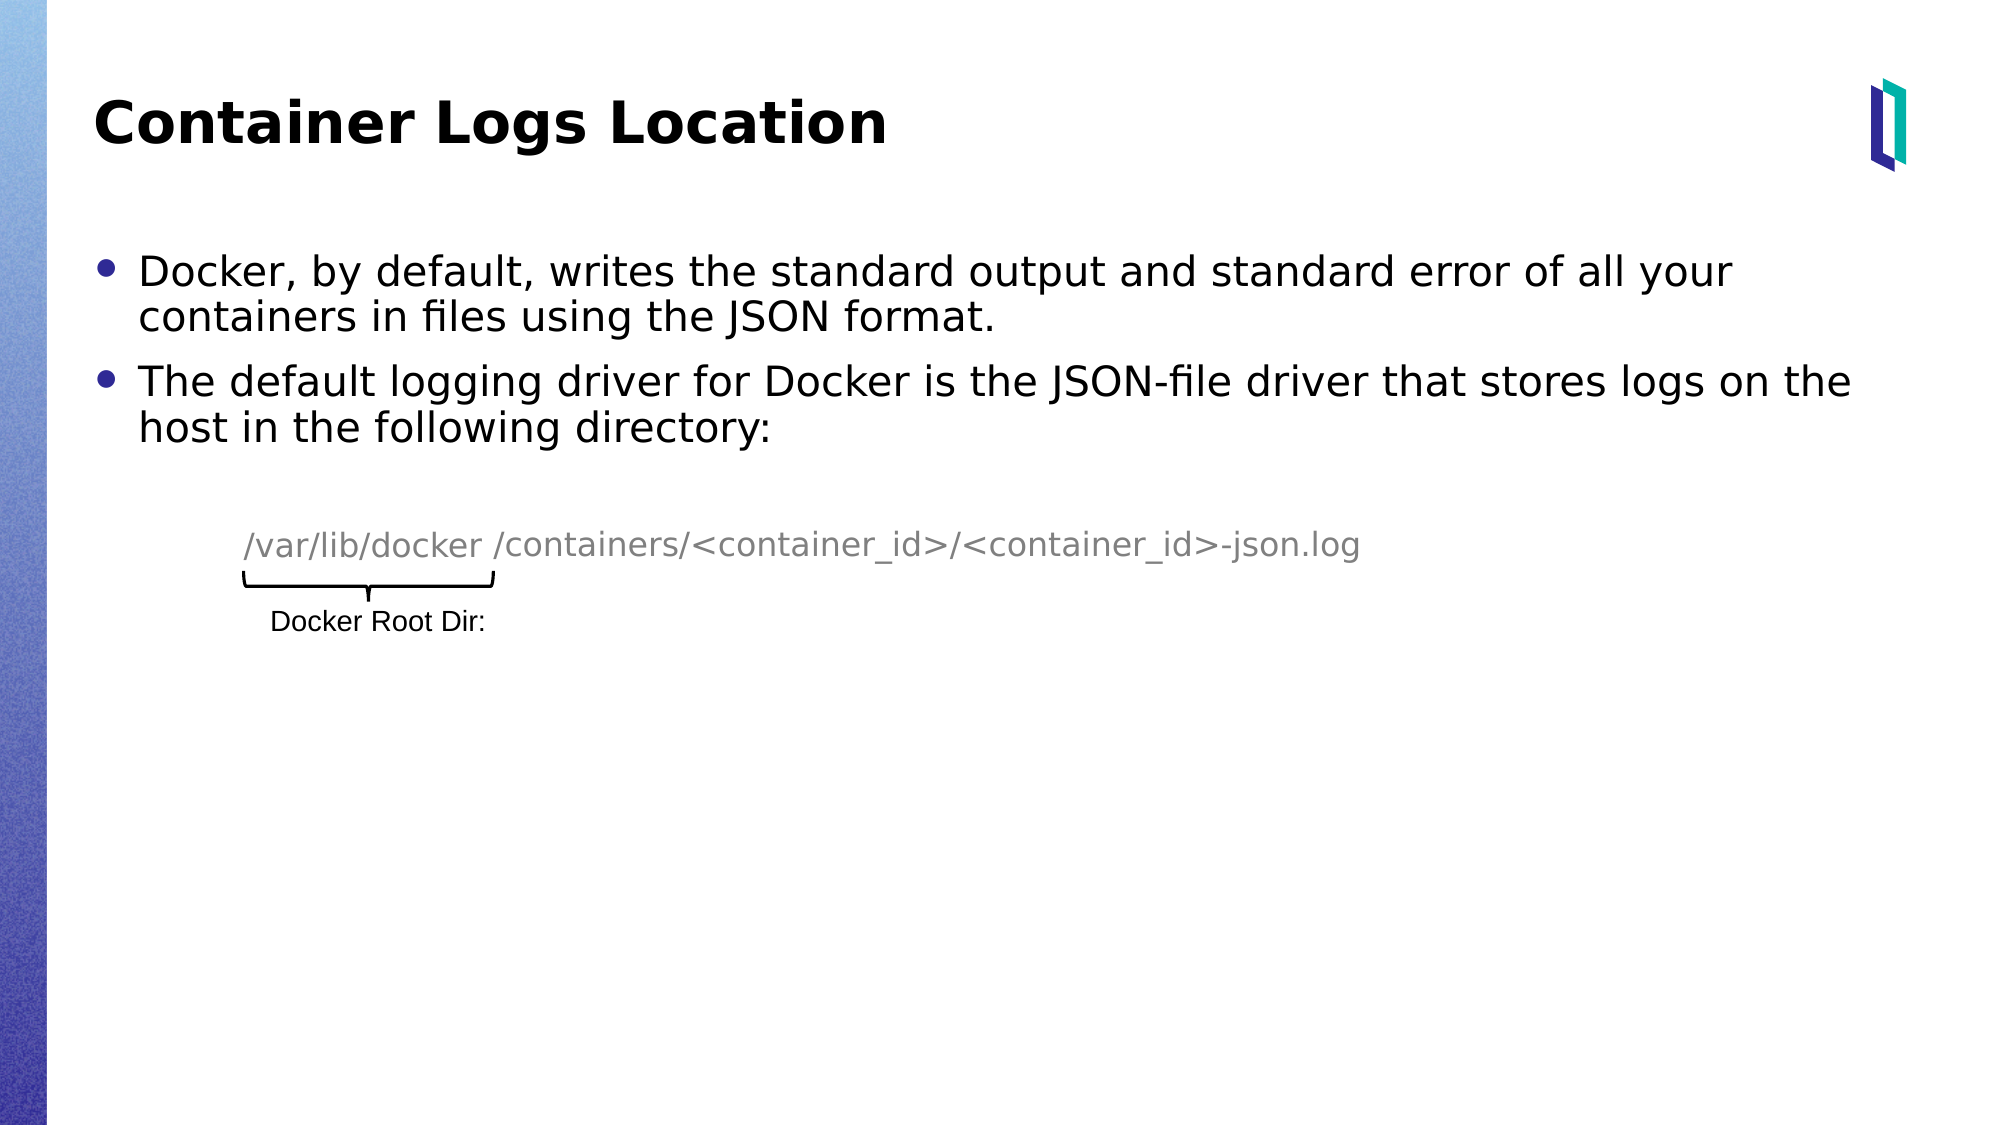

# Container Logs Location
Docker, by default, writes the standard output and standard error of all your containers in files using the JSON format.
The default logging driver for Docker is the JSON-file driver that stores logs on the host in the following directory:

/containers/<container_id>/<container_id>-json.log
/var/lib/docker

Docker Root Dir: